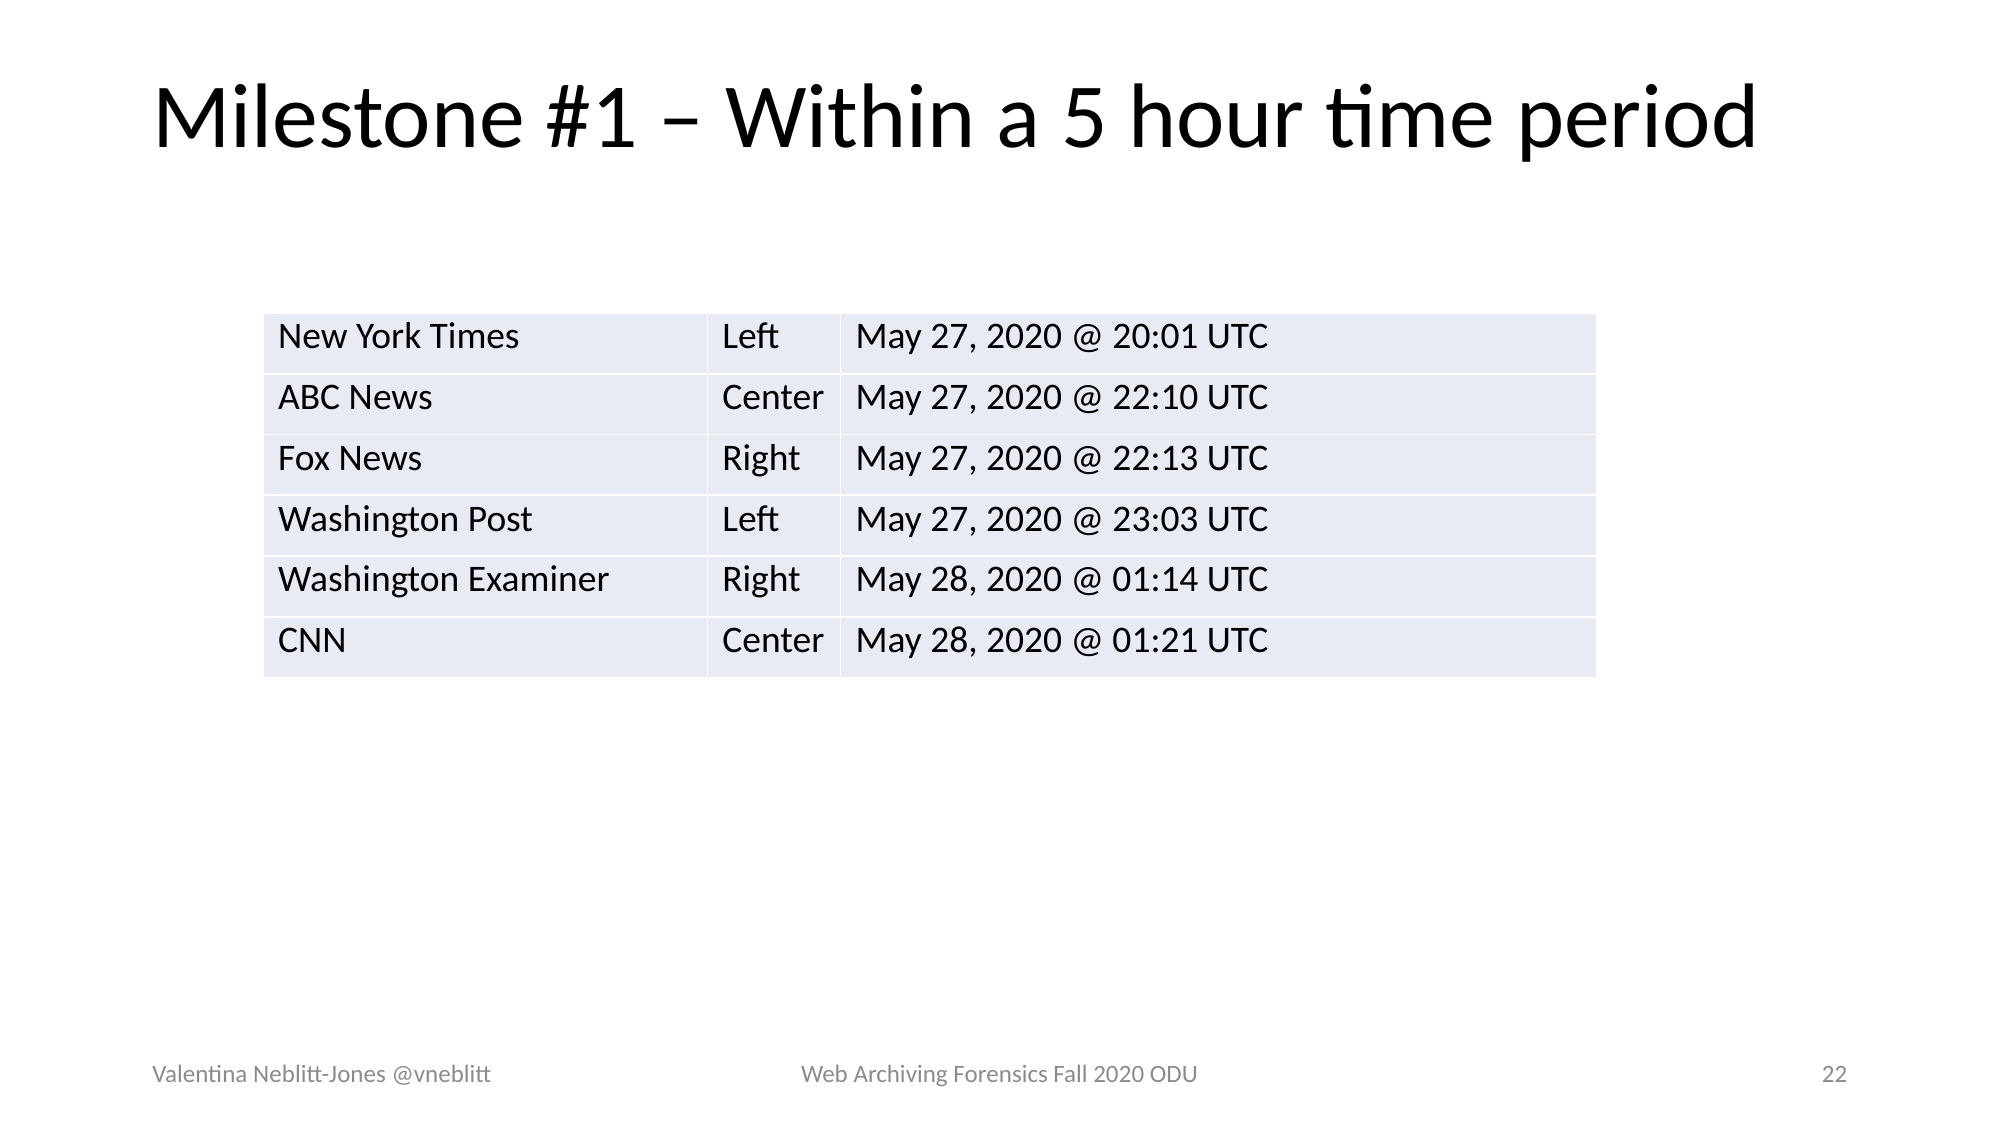

# Milestone #1 – Within a 5 hour time period
| New York Times | Left | May 27, 2020 @ 20:01 UTC |
| --- | --- | --- |
| ABC News | Center | May 27, 2020 @ 22:10 UTC |
| Fox News | Right | May 27, 2020 @ 22:13 UTC |
| Washington Post | Left | May 27, 2020 @ 23:03 UTC |
| Washington Examiner | Right | May 28, 2020 @ 01:14 UTC |
| CNN | Center | May 28, 2020 @ 01:21 UTC |
Valentina Neblitt-Jones @vneblitt
Web Archiving Forensics Fall 2020 ODU
22